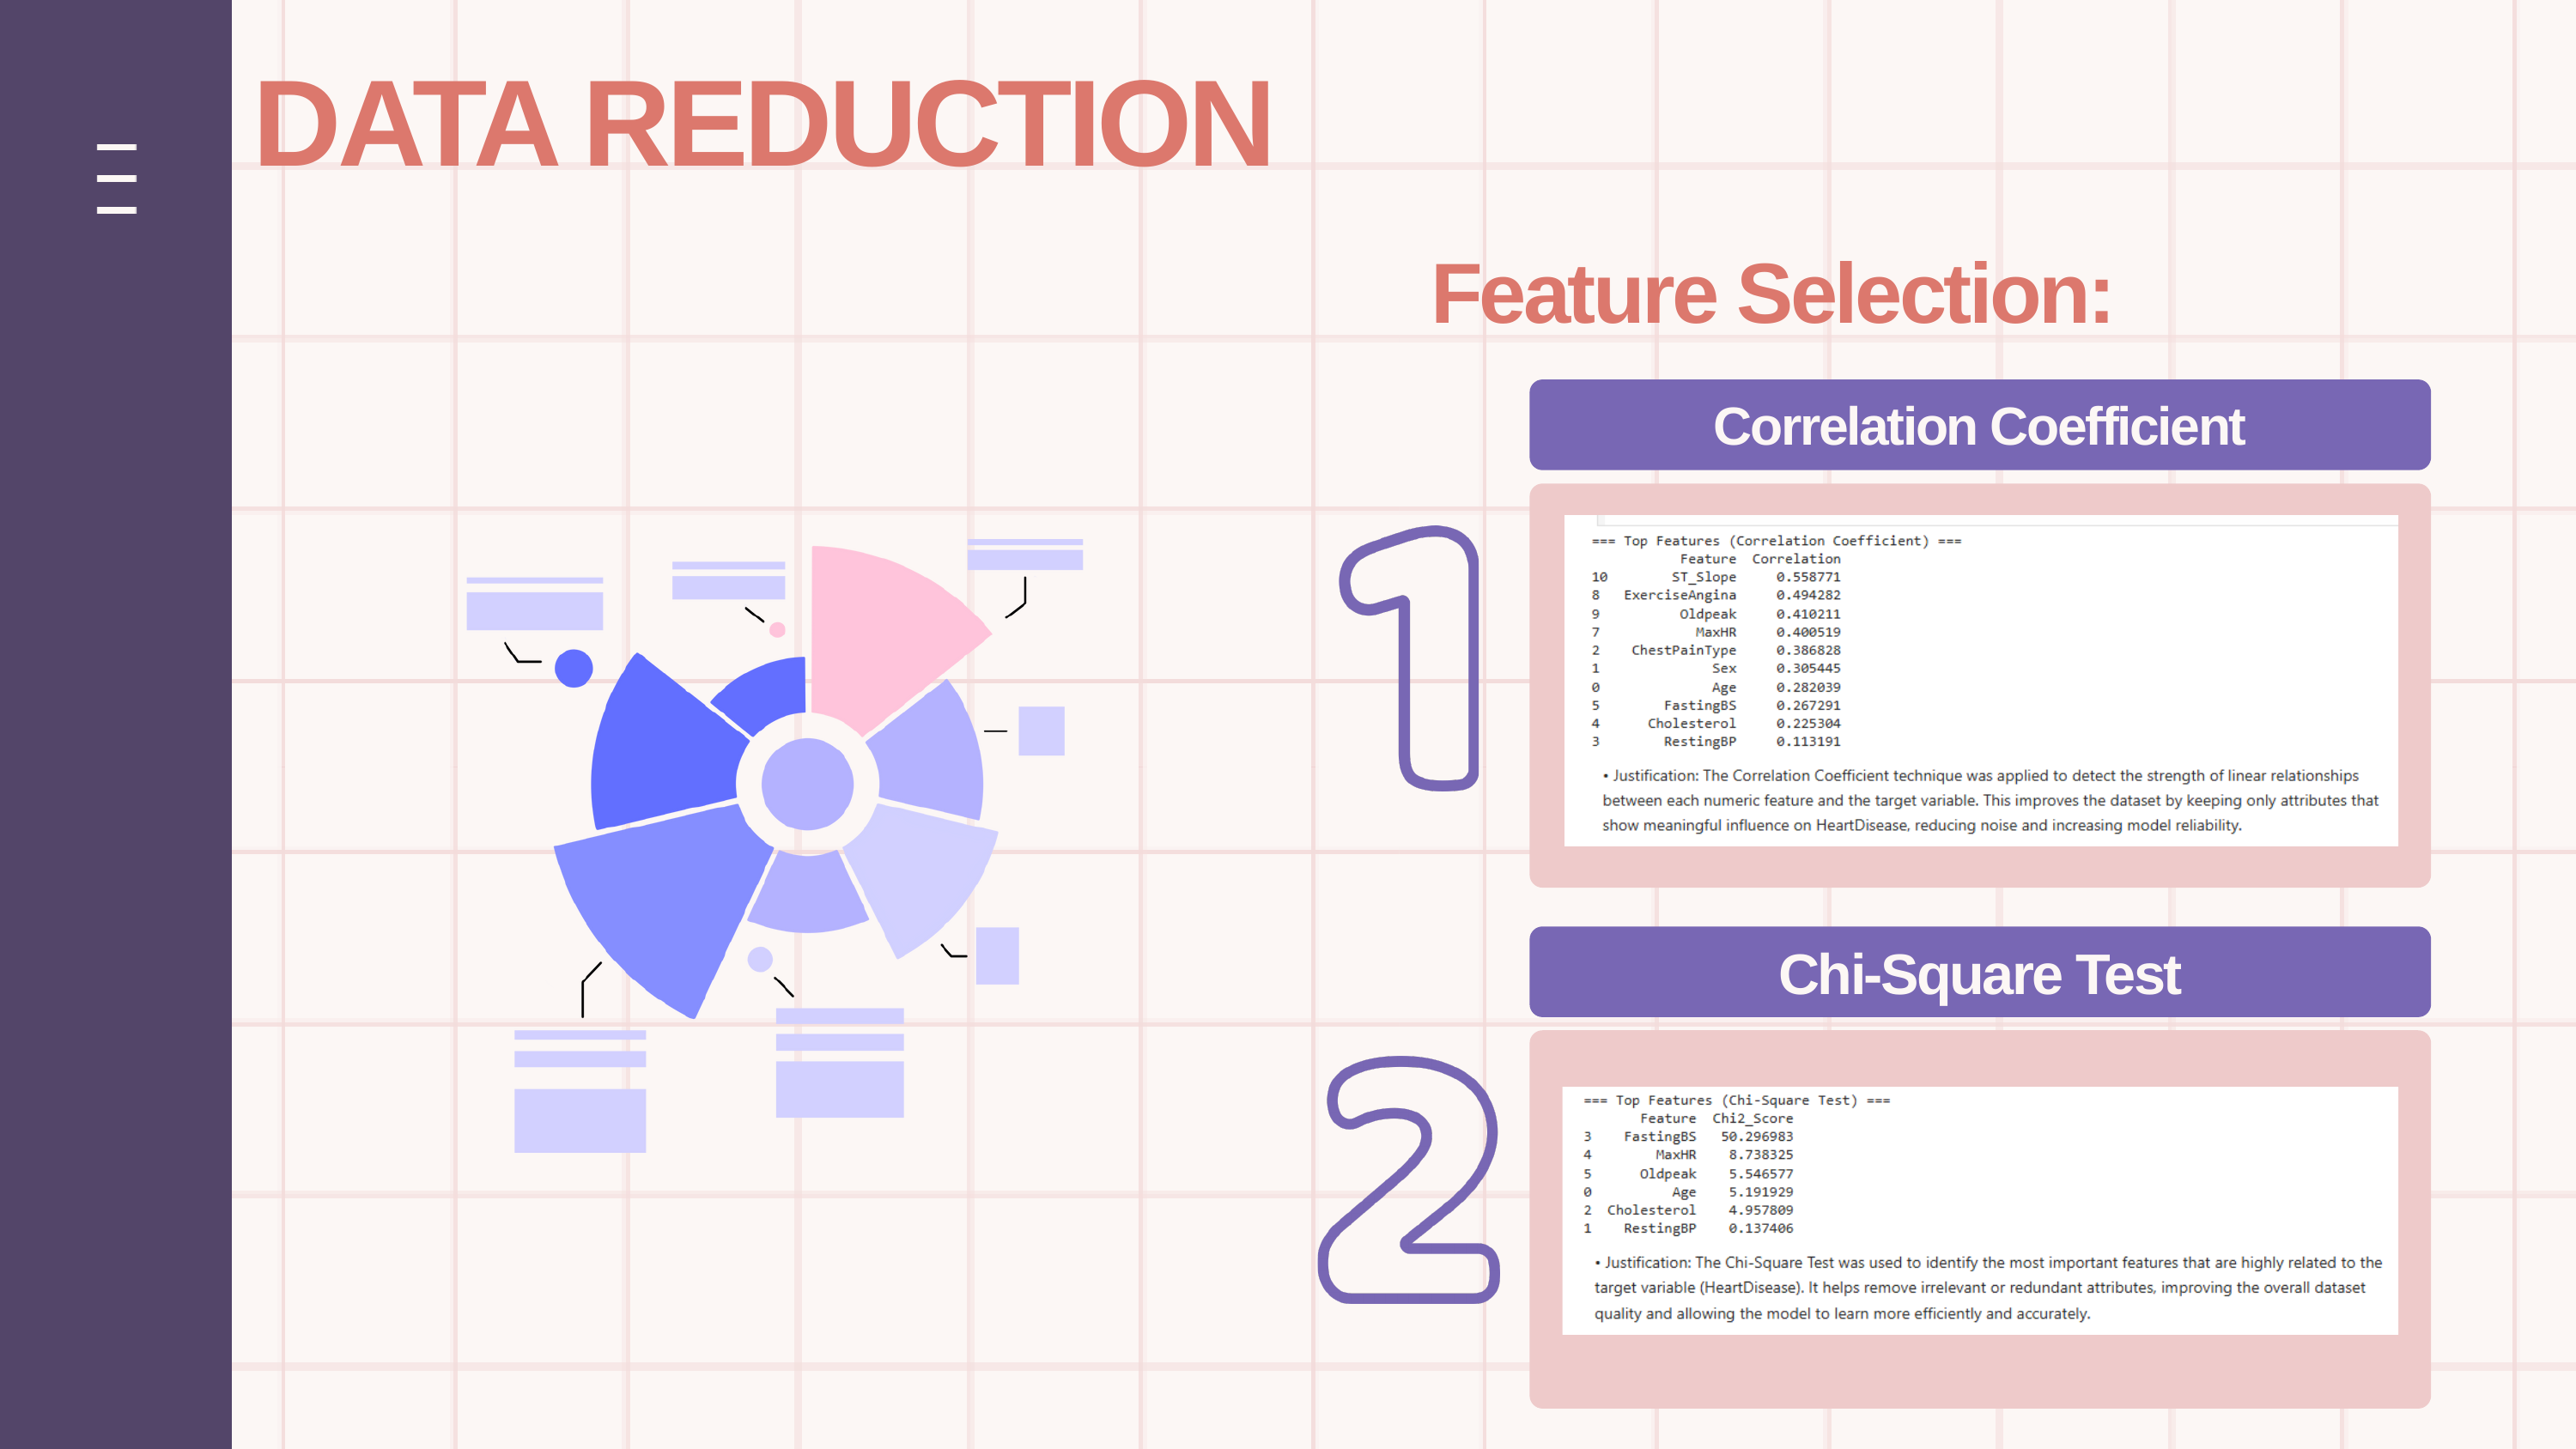

DATA REDUCTION

Feature Selection:

Correlation Coefficient

Chi-Square Test